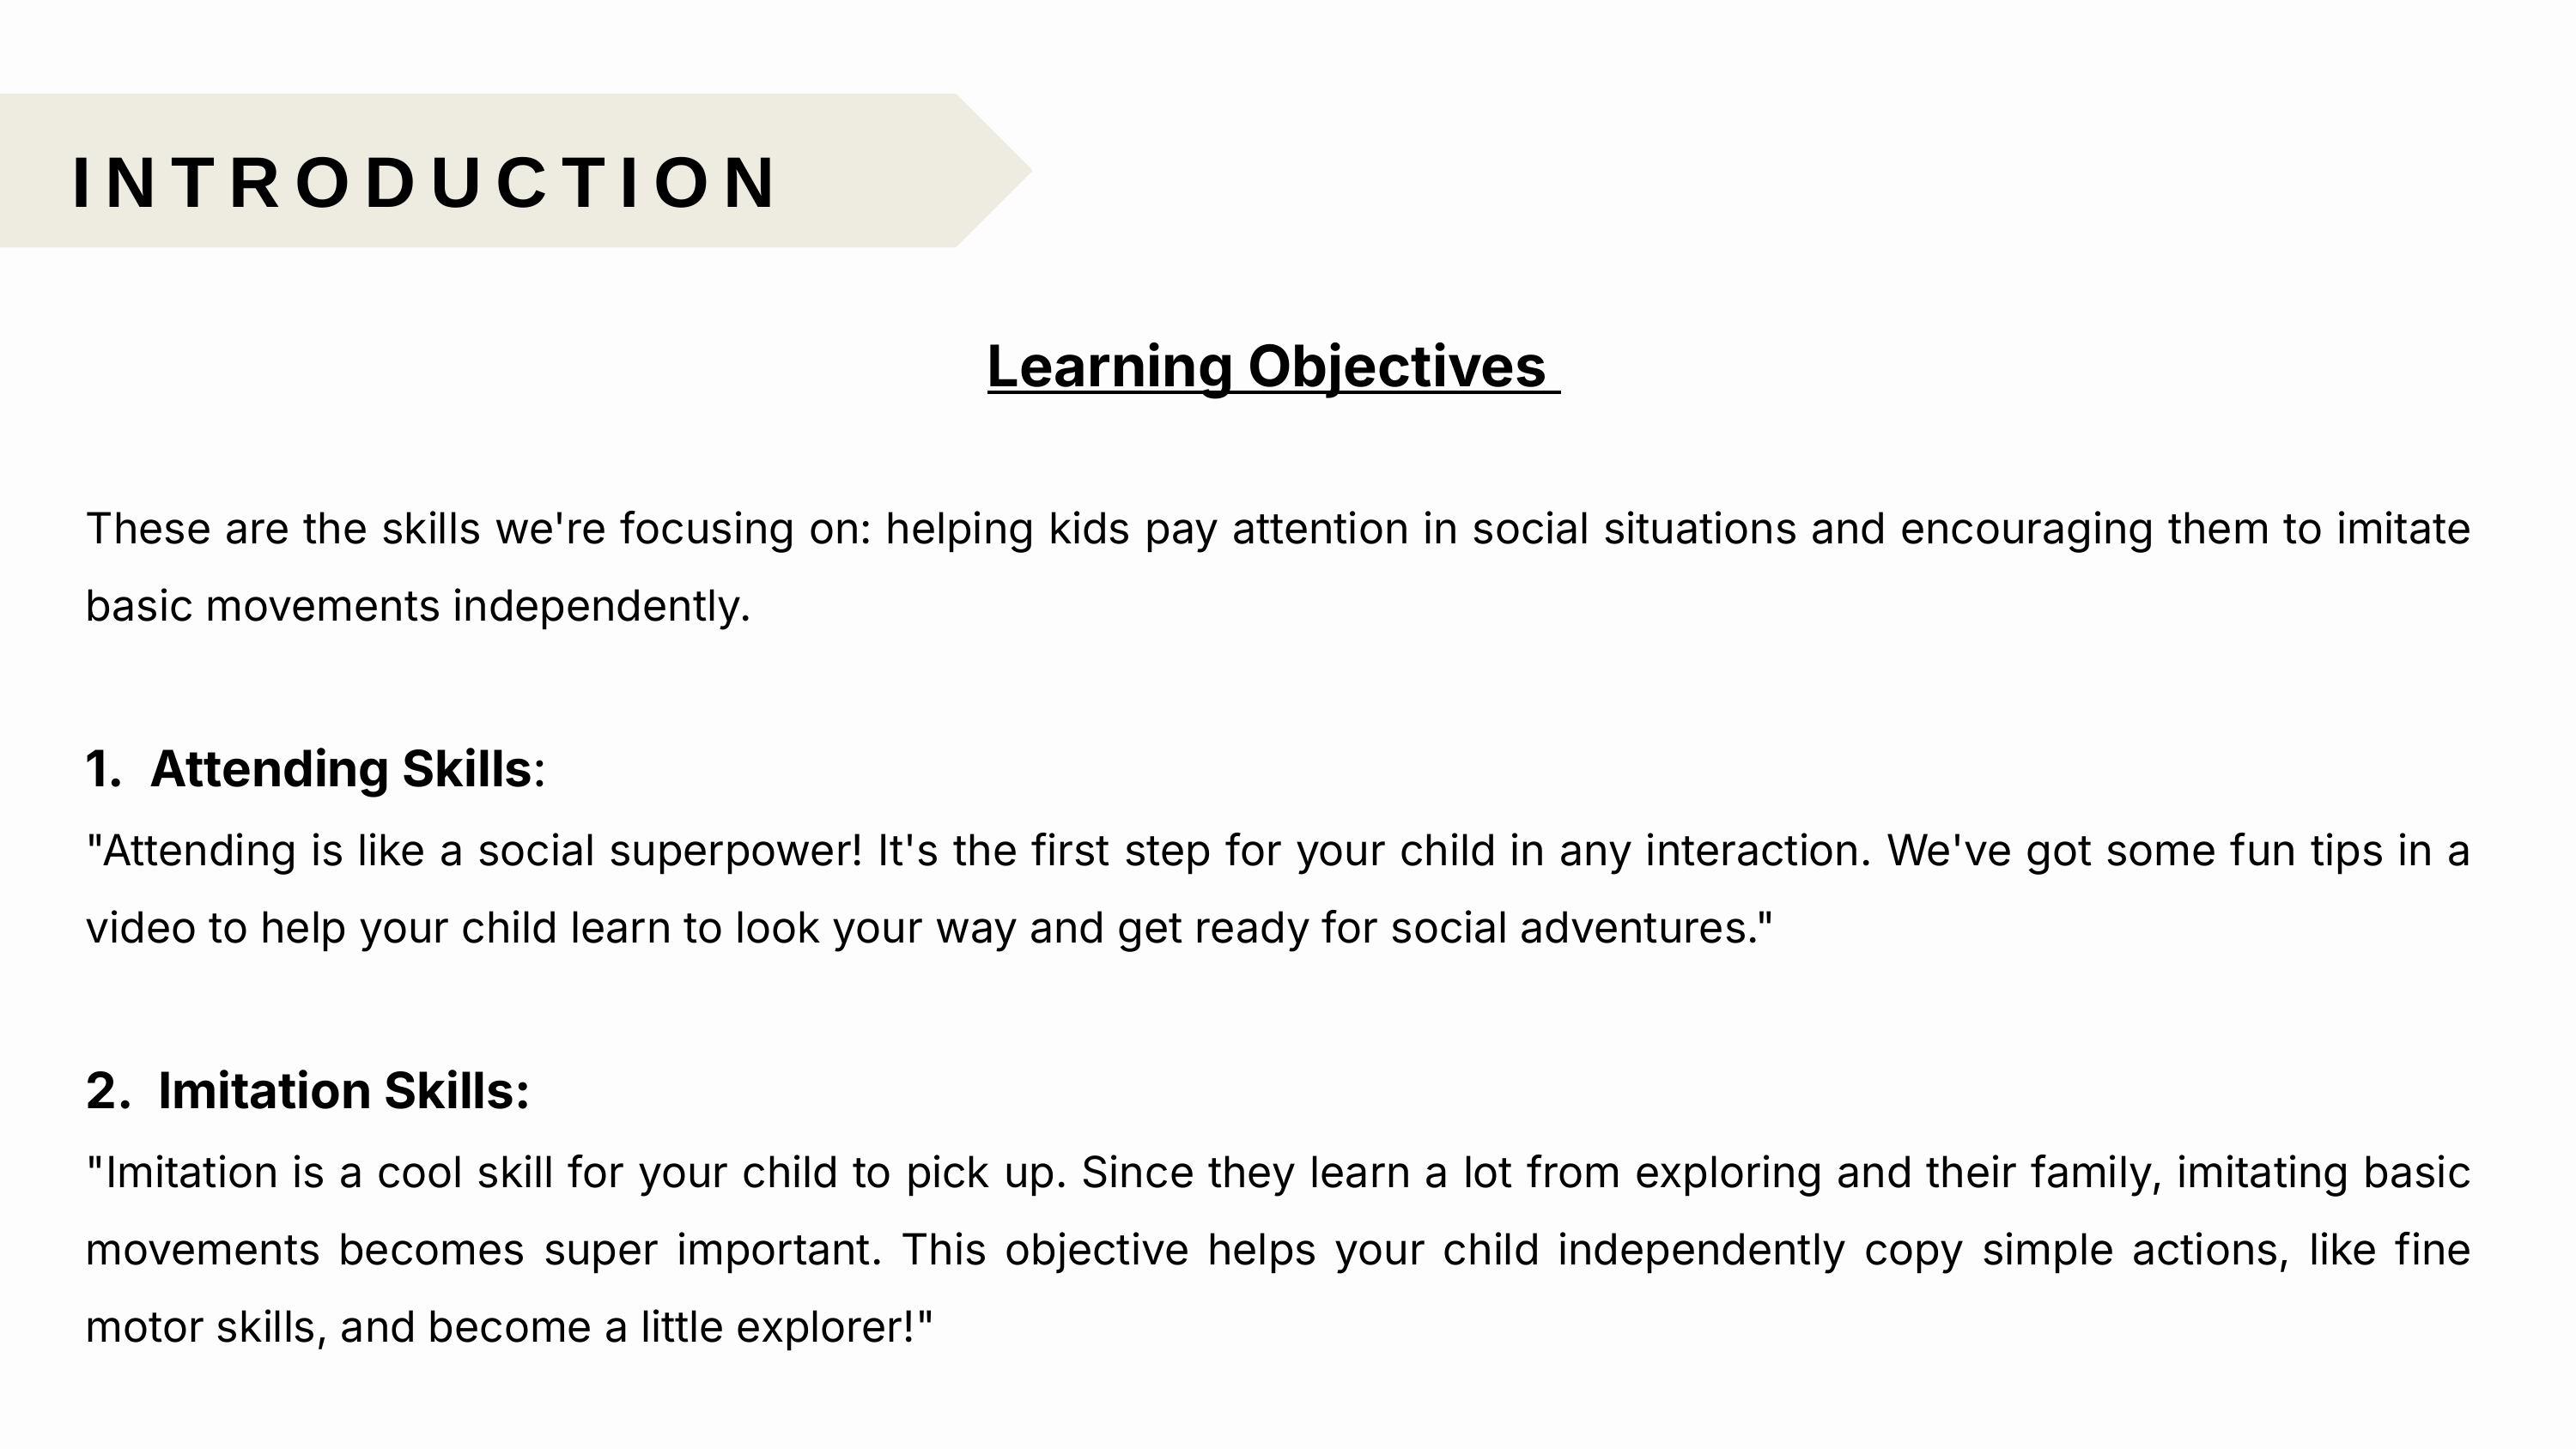

INTRODUCTION
 			Learning Objectives

These are the skills we're focusing on: helping kids pay attention in social situations and encouraging them to imitate basic movements independently.

Attending Skills:
"Attending is like a social superpower! It's the first step for your child in any interaction. We've got some fun tips in a video to help your child learn to look your way and get ready for social adventures."

Imitation Skills:
"Imitation is a cool skill for your child to pick up. Since they learn a lot from exploring and their family, imitating basic movements becomes super important. This objective helps your child independently copy simple actions, like fine motor skills, and become a little explorer!"